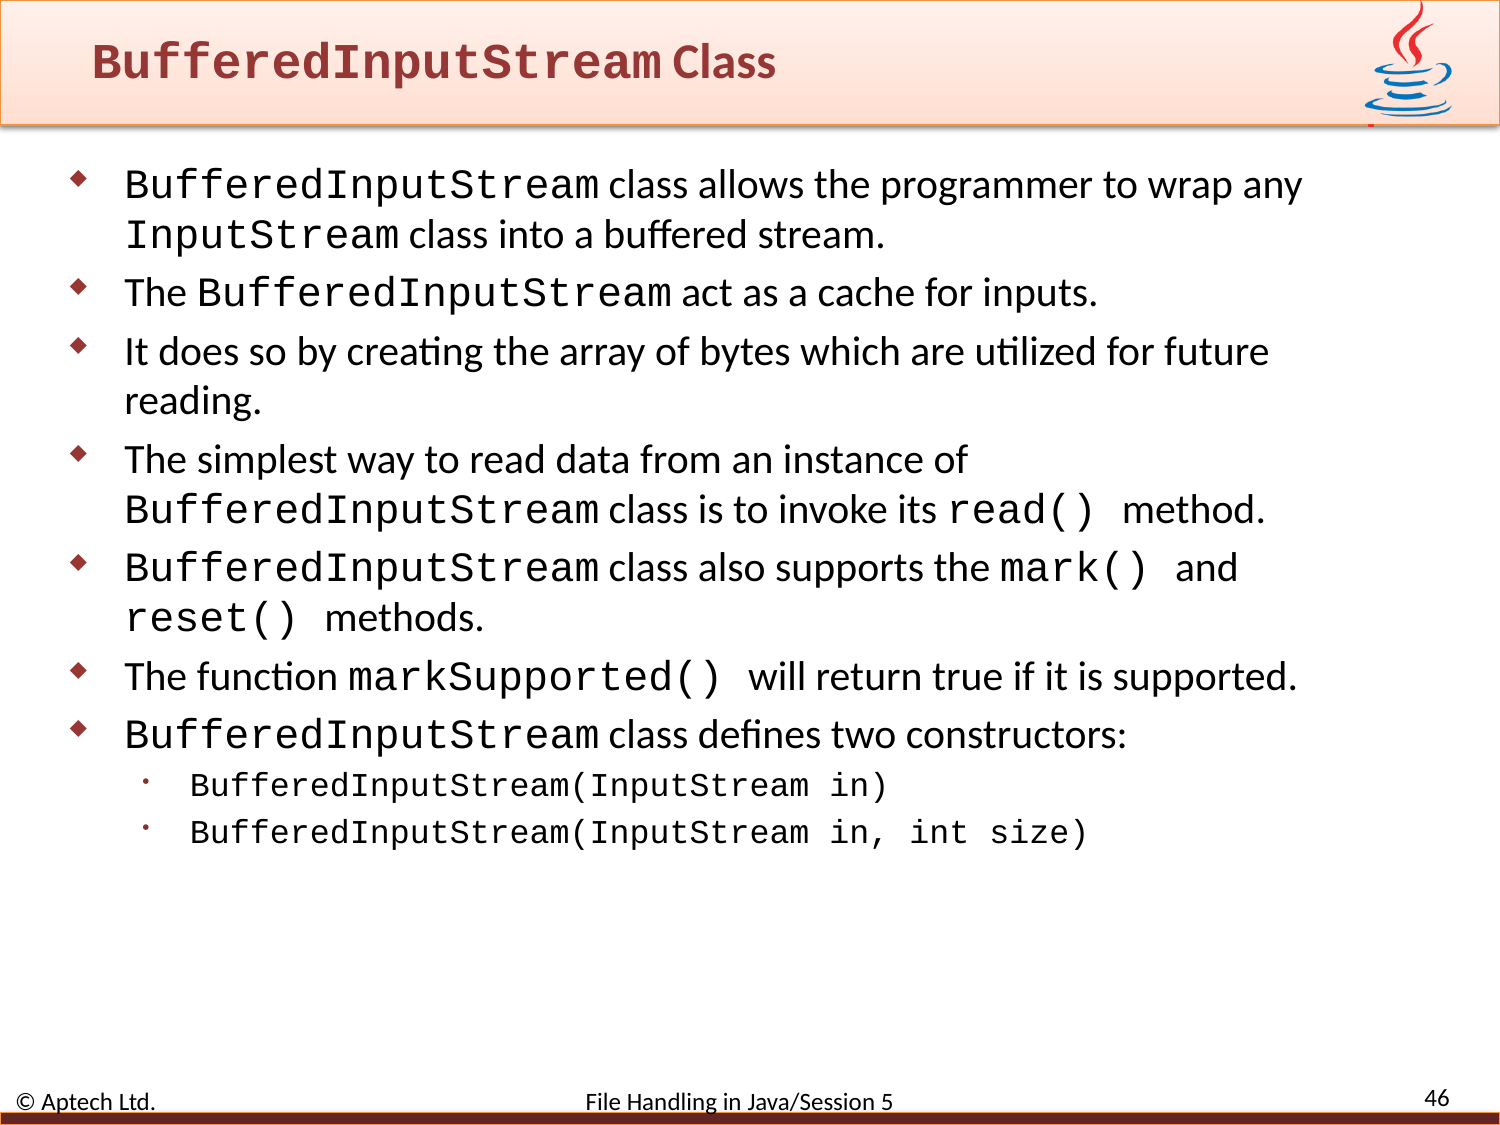

# BufferedInputStream Class
BufferedInputStream class allows the programmer to wrap any InputStream class into a buffered stream.
The BufferedInputStream act as a cache for inputs.
It does so by creating the array of bytes which are utilized for future reading.
The simplest way to read data from an instance of BufferedInputStream class is to invoke its read() method.
BufferedInputStream class also supports the mark() and reset() methods.
The function markSupported() will return true if it is supported.
BufferedInputStream class defines two constructors:
BufferedInputStream(InputStream in)
BufferedInputStream(InputStream in, int size)
46
© Aptech Ltd.                                                                           File Handling in Java/Session 5